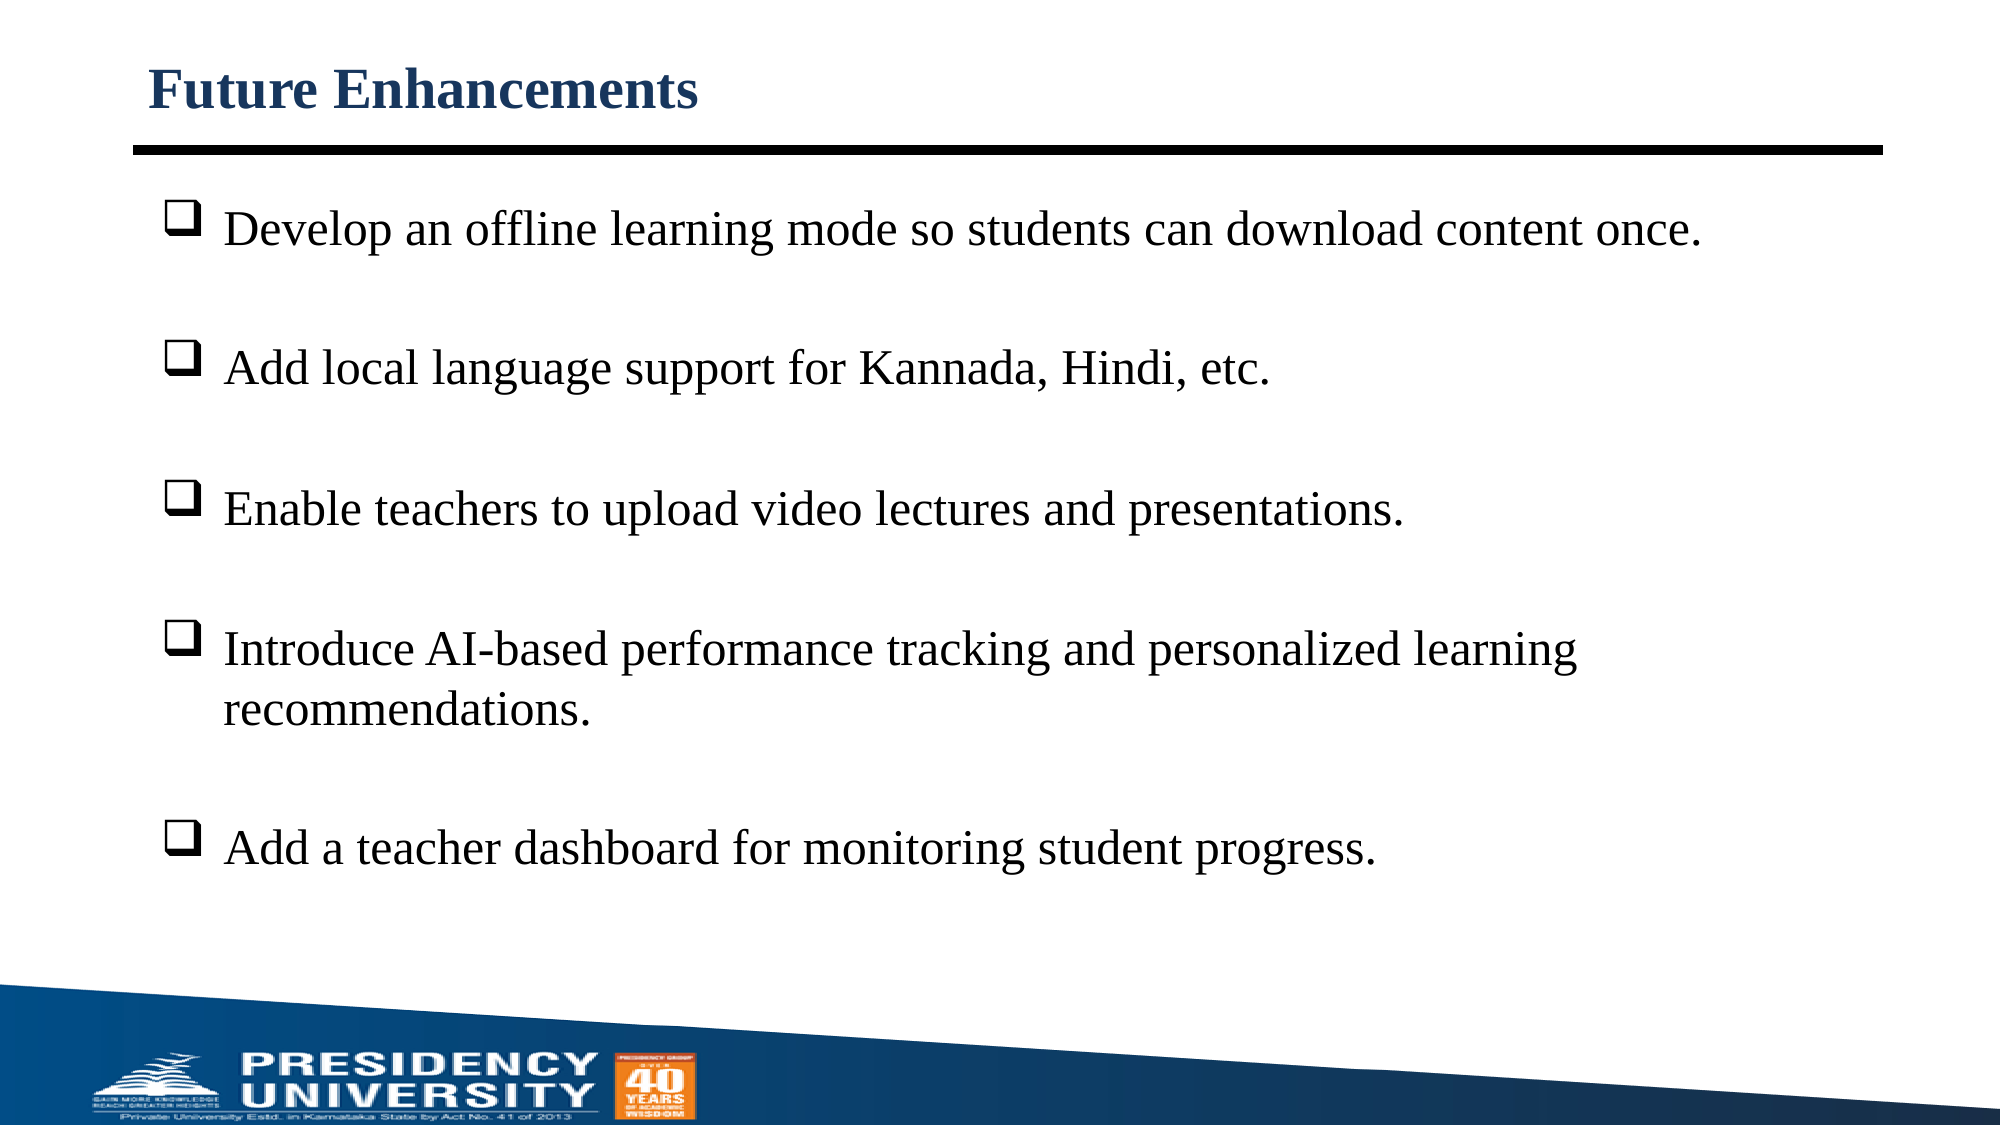

# Future Enhancements
Develop an offline learning mode so students can download content once.

Add local language support for Kannada, Hindi, etc.

Enable teachers to upload video lectures and presentations.

Introduce AI-based performance tracking and personalized learning recommendations.

Add a teacher dashboard for monitoring student progress.